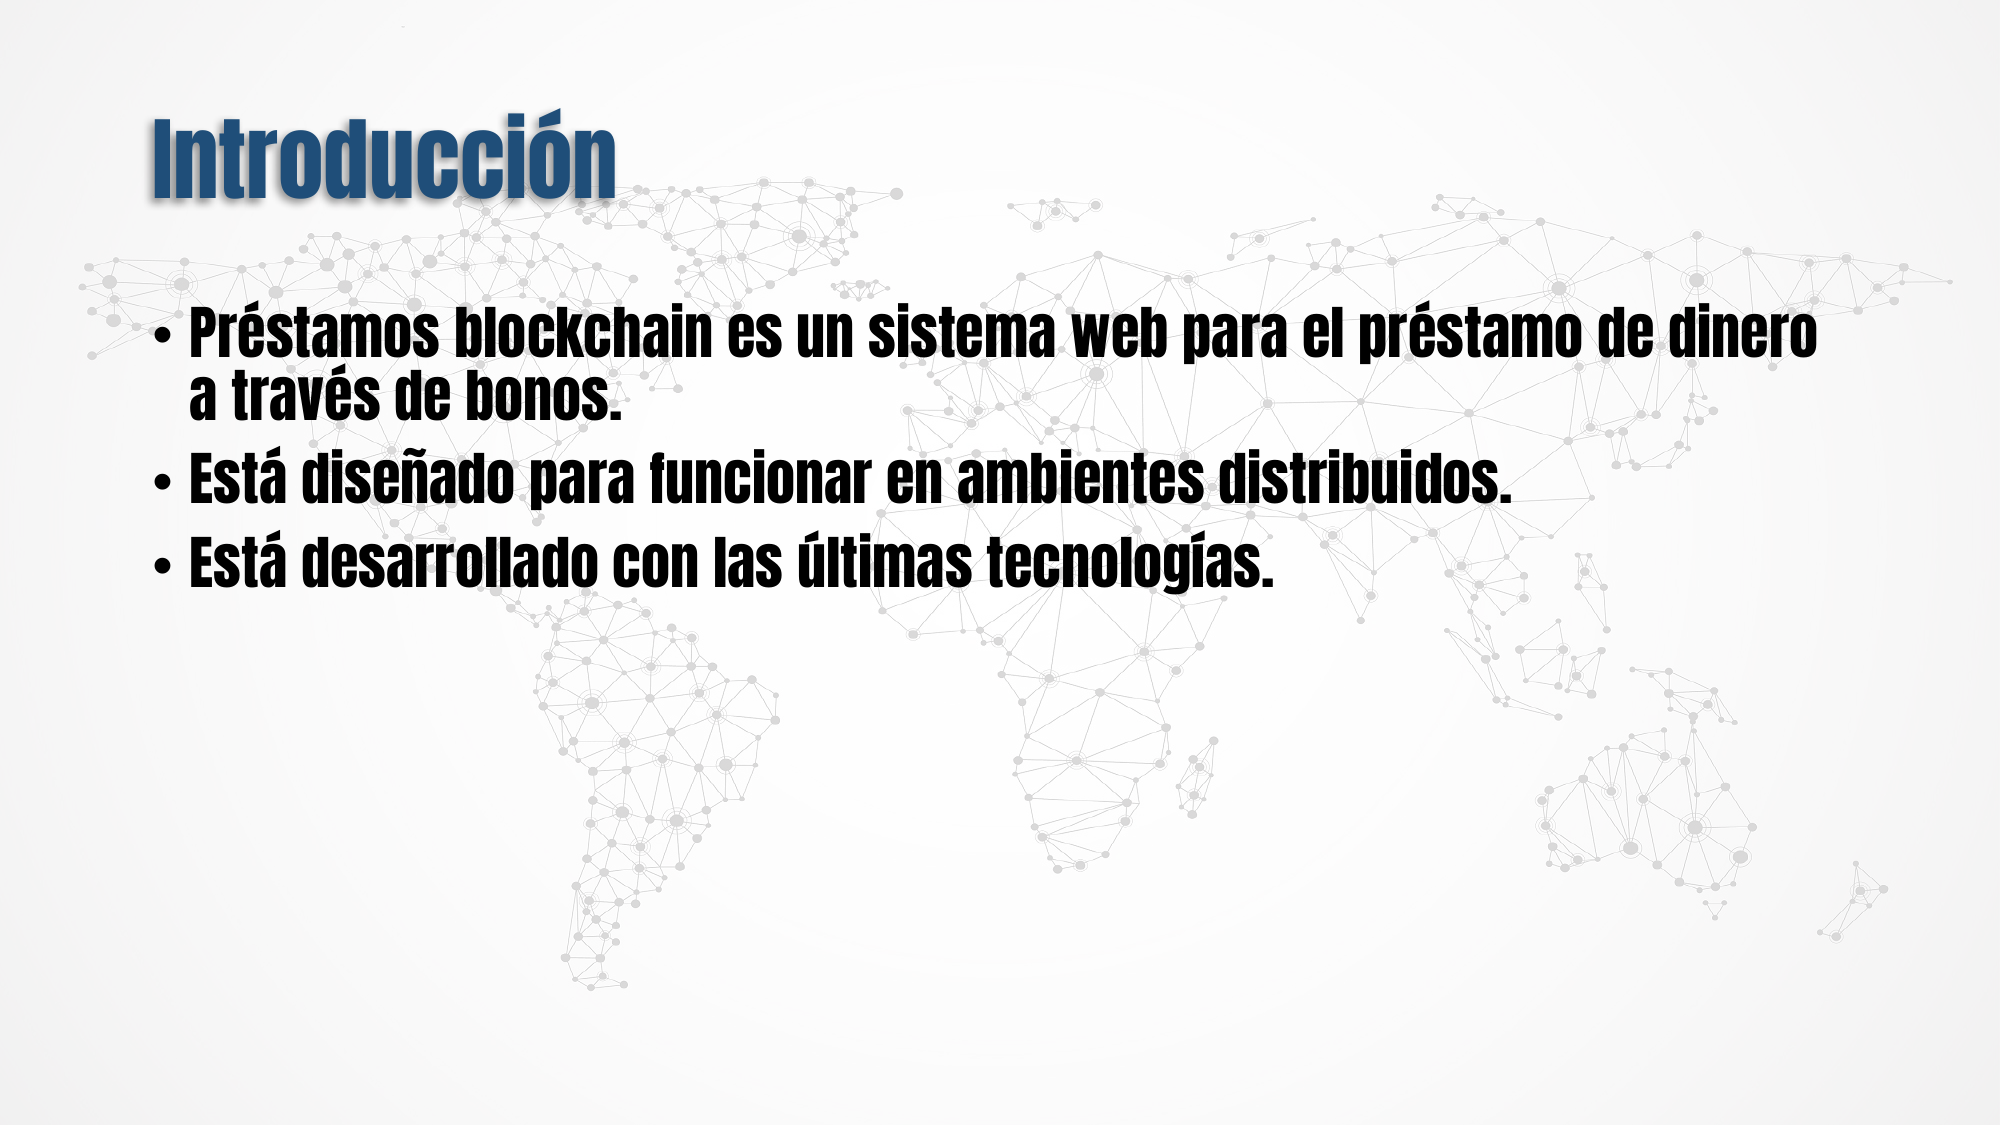

# Introducción
Préstamos blockchain es un sistema web para el préstamo de dinero a través de bonos.
Está diseñado para funcionar en ambientes distribuidos.
Está desarrollado con las últimas tecnologías.